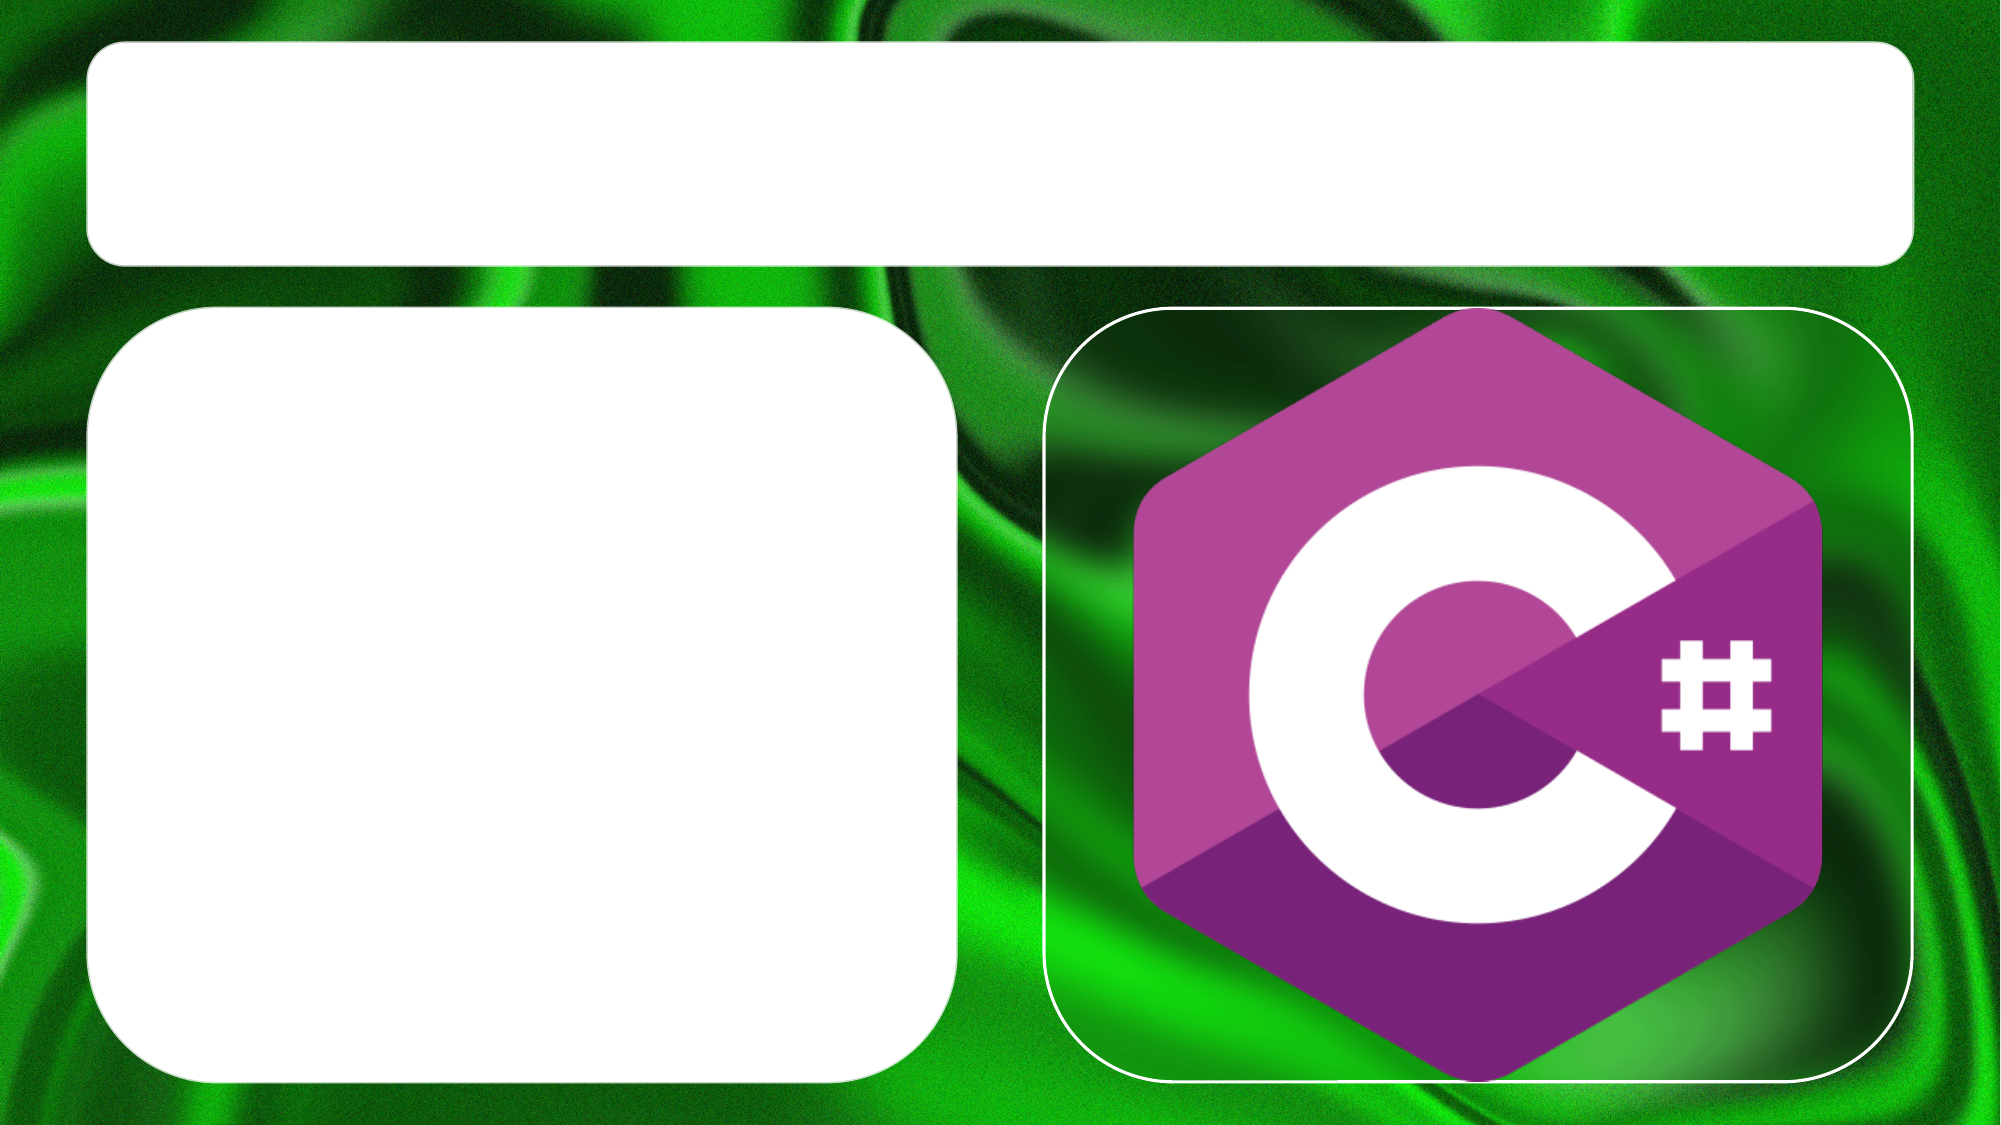

Short Text With Image on Left

  Recommend short sentences
  Max 9 paragraphs
  Test3
  Test4
  Test5
  Test6
  Test7
  Test8
  Test9